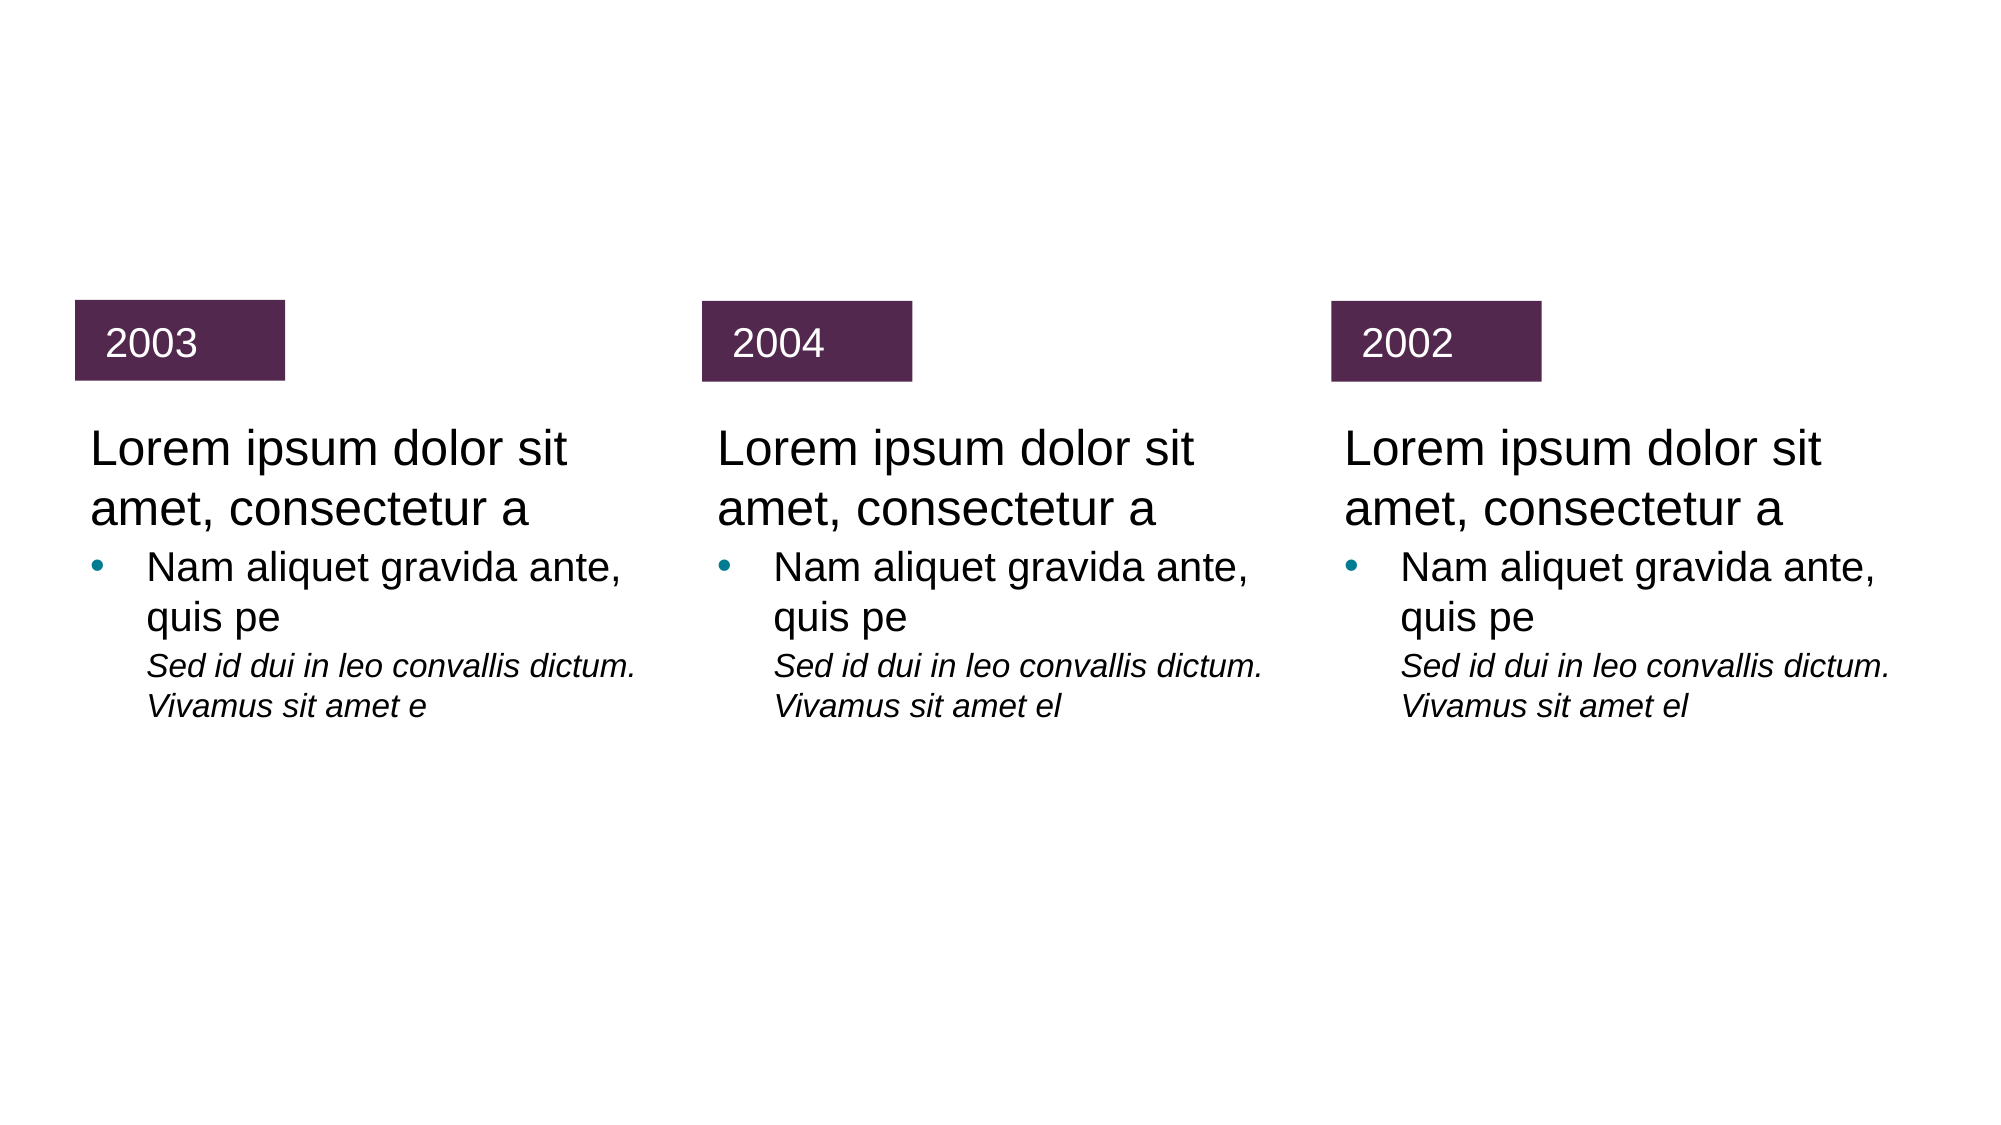

2003
2004
2002

Lorem ipsum dolor sit amet, consectetur a
Nam aliquet gravida ante, quis pe
Sed id dui in leo convallis dictum. Vivamus sit amet e
Lorem ipsum dolor sit amet, consectetur a
Nam aliquet gravida ante, quis pe
Sed id dui in leo convallis dictum. Vivamus sit amet el

Lorem ipsum dolor sit amet, consectetur a
Nam aliquet gravida ante, quis pe
Sed id dui in leo convallis dictum. Vivamus sit amet el